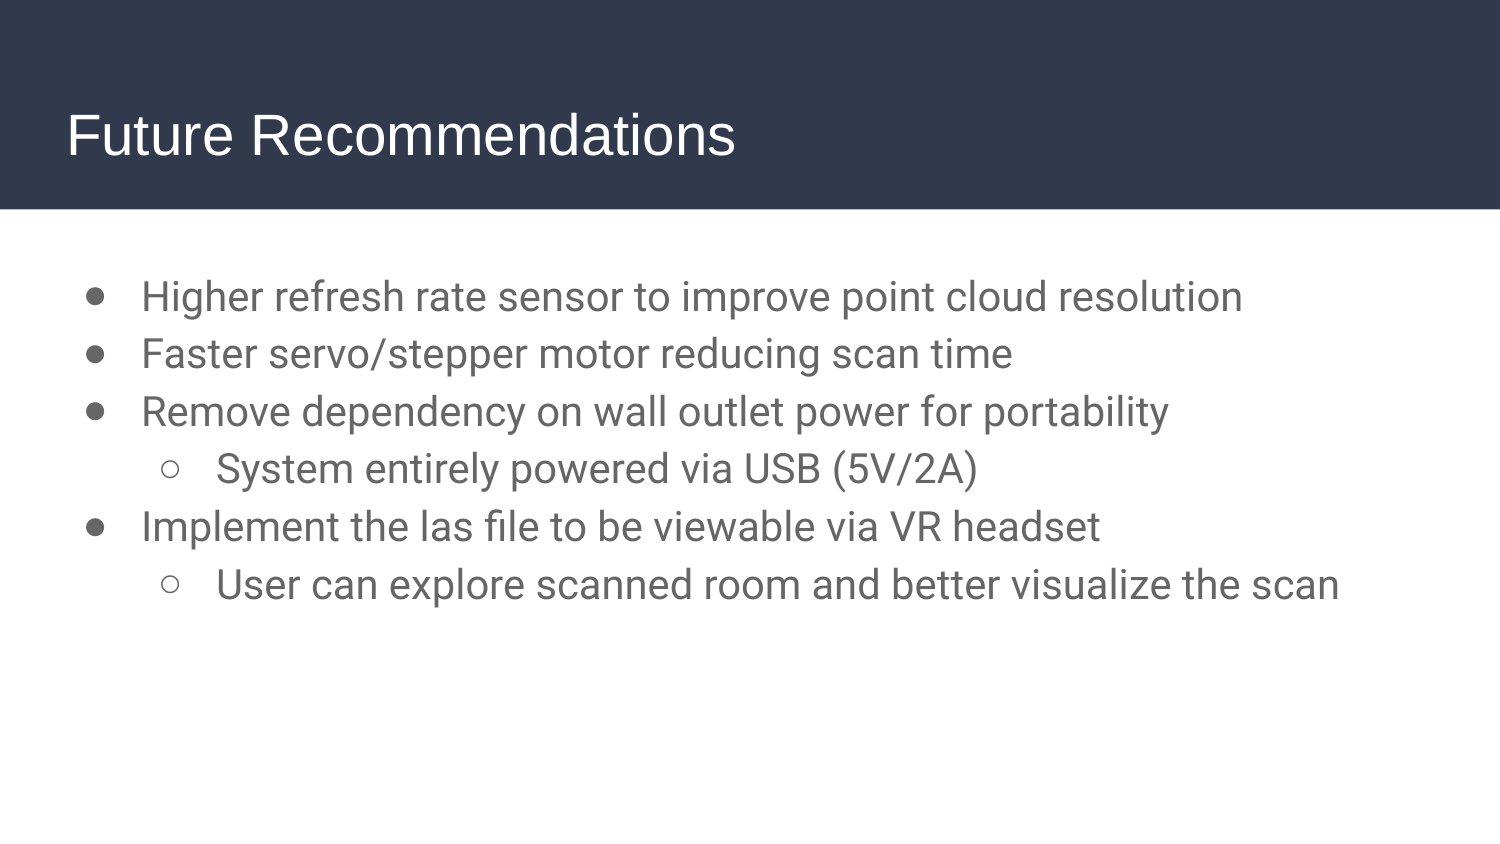

# Future Recommendations
Higher refresh rate sensor to improve point cloud resolution
Faster servo/stepper motor reducing scan time
Remove dependency on wall outlet power for portability
System entirely powered via USB (5V/2A)
Implement the las file to be viewable via VR headset
User can explore scanned room and better visualize the scan